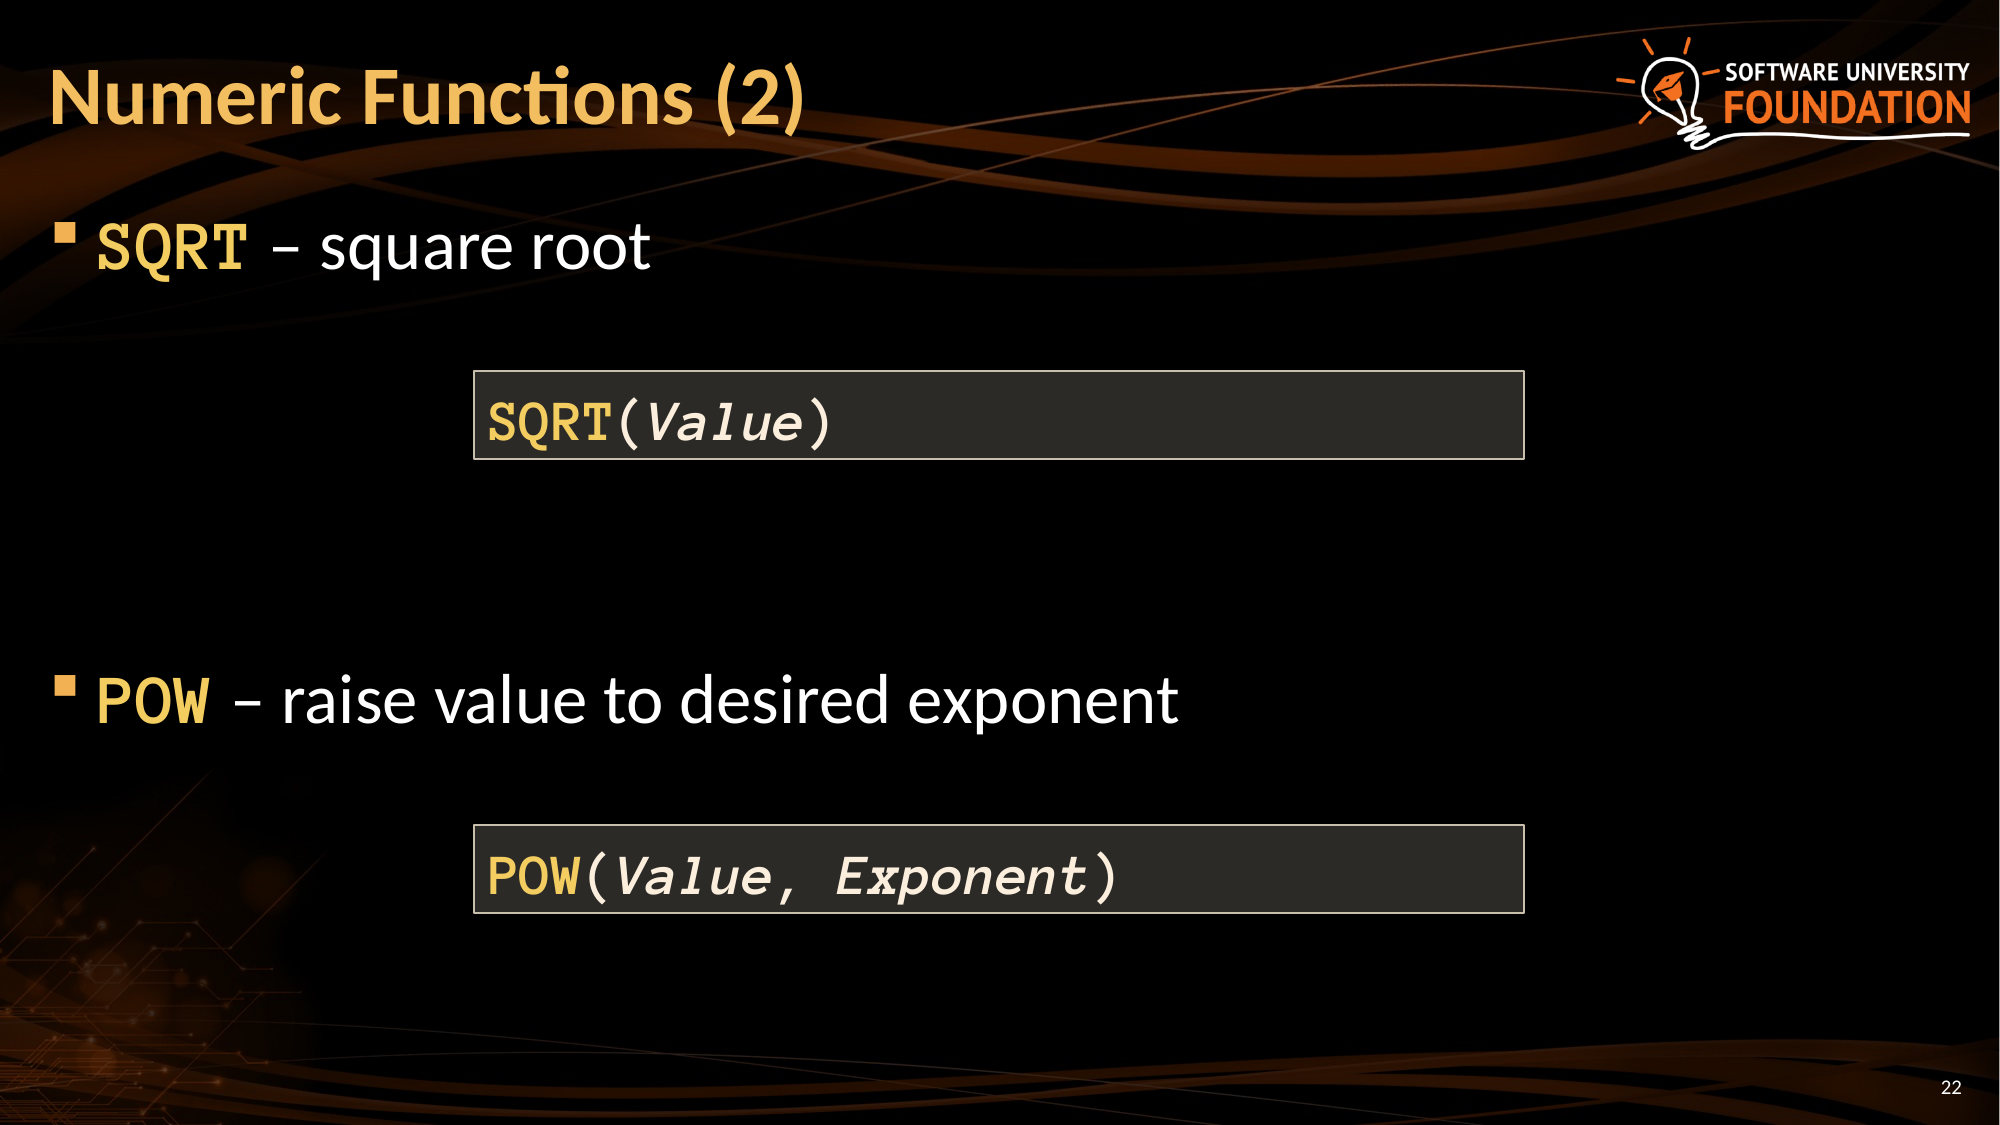

# Numeric Functions (2)
SQRT – square root

POW – raise value to desired exponent
SQRT(Value)
POW(Value, Exponent)
22